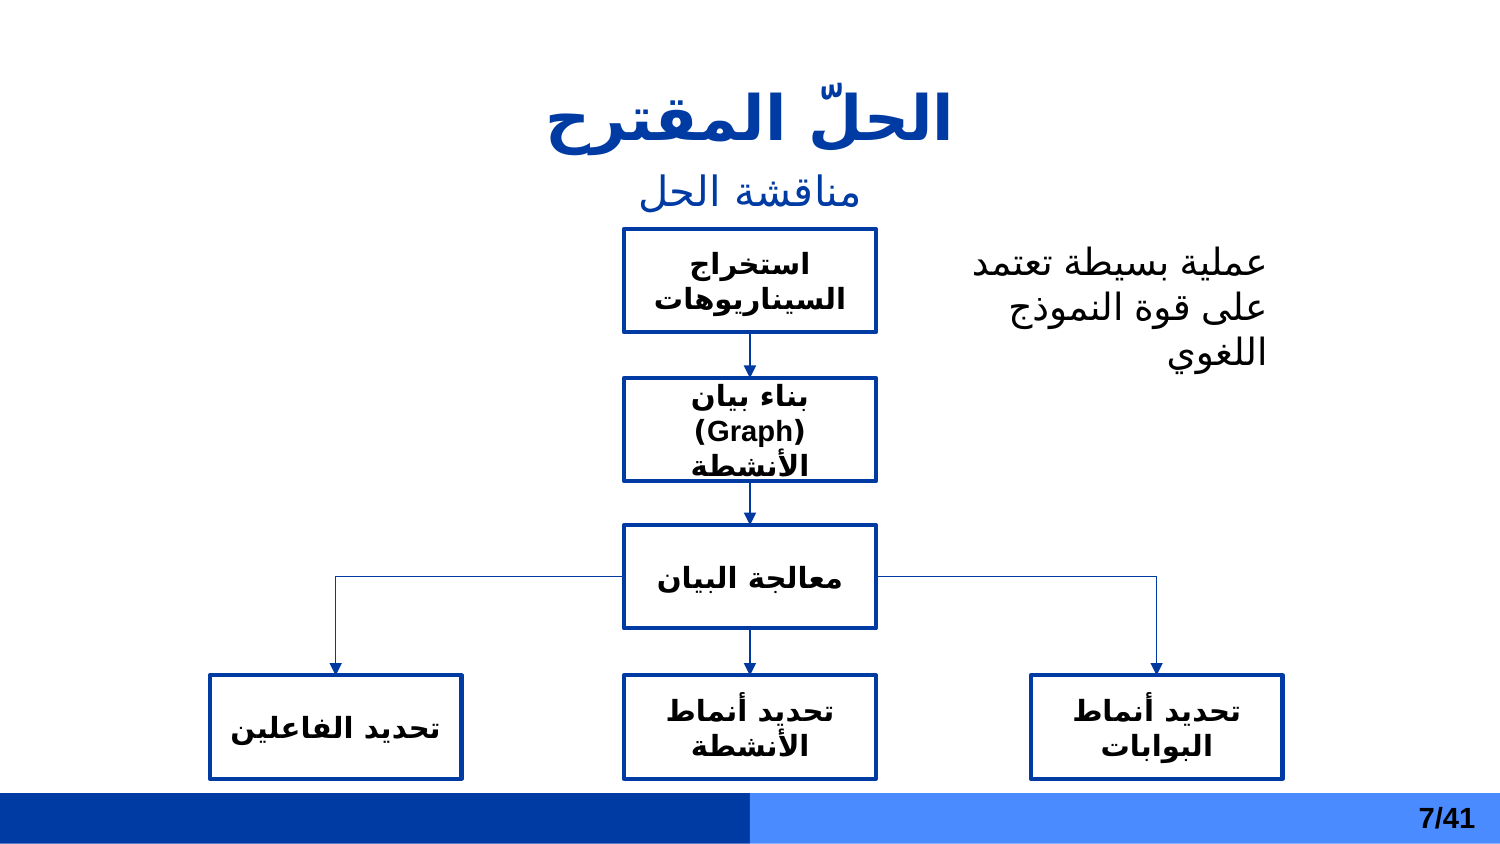

الحلّ المقترح
مناقشة الحل
استخراج السيناريوهات
عملية بسيطة تعتمد على قوة النموذج اللغوي
بناء بيان (Graph) الأنشطة
معالجة البيان
تحديد الفاعلين
تحديد أنماط البوابات
تحديد أنماط الأنشطة
7/41